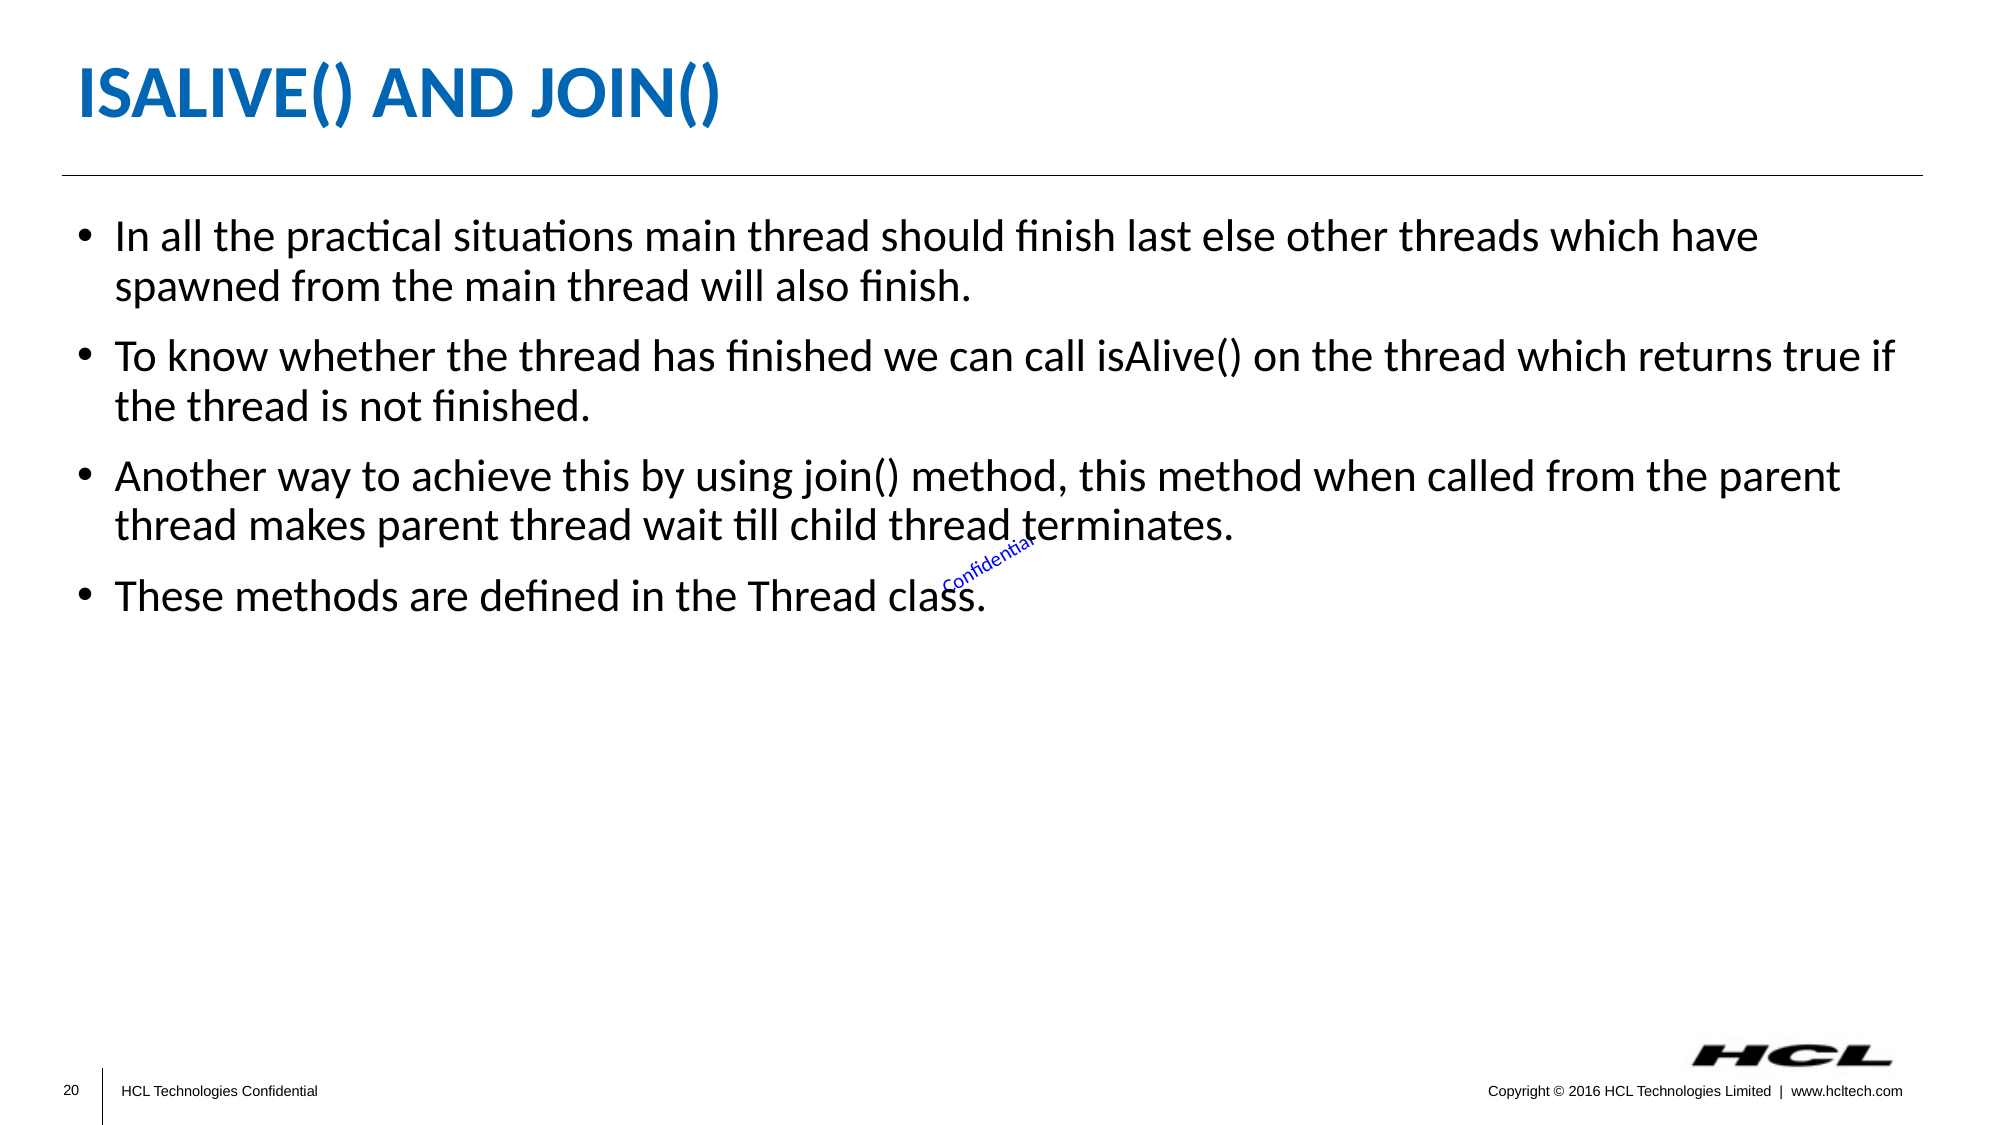

# isAlive() and join()
In all the practical situations main thread should finish last else other threads which have spawned from the main thread will also finish.
To know whether the thread has finished we can call isAlive() on the thread which returns true if the thread is not finished.
Another way to achieve this by using join() method, this method when called from the parent thread makes parent thread wait till child thread terminates.
These methods are defined in the Thread class.